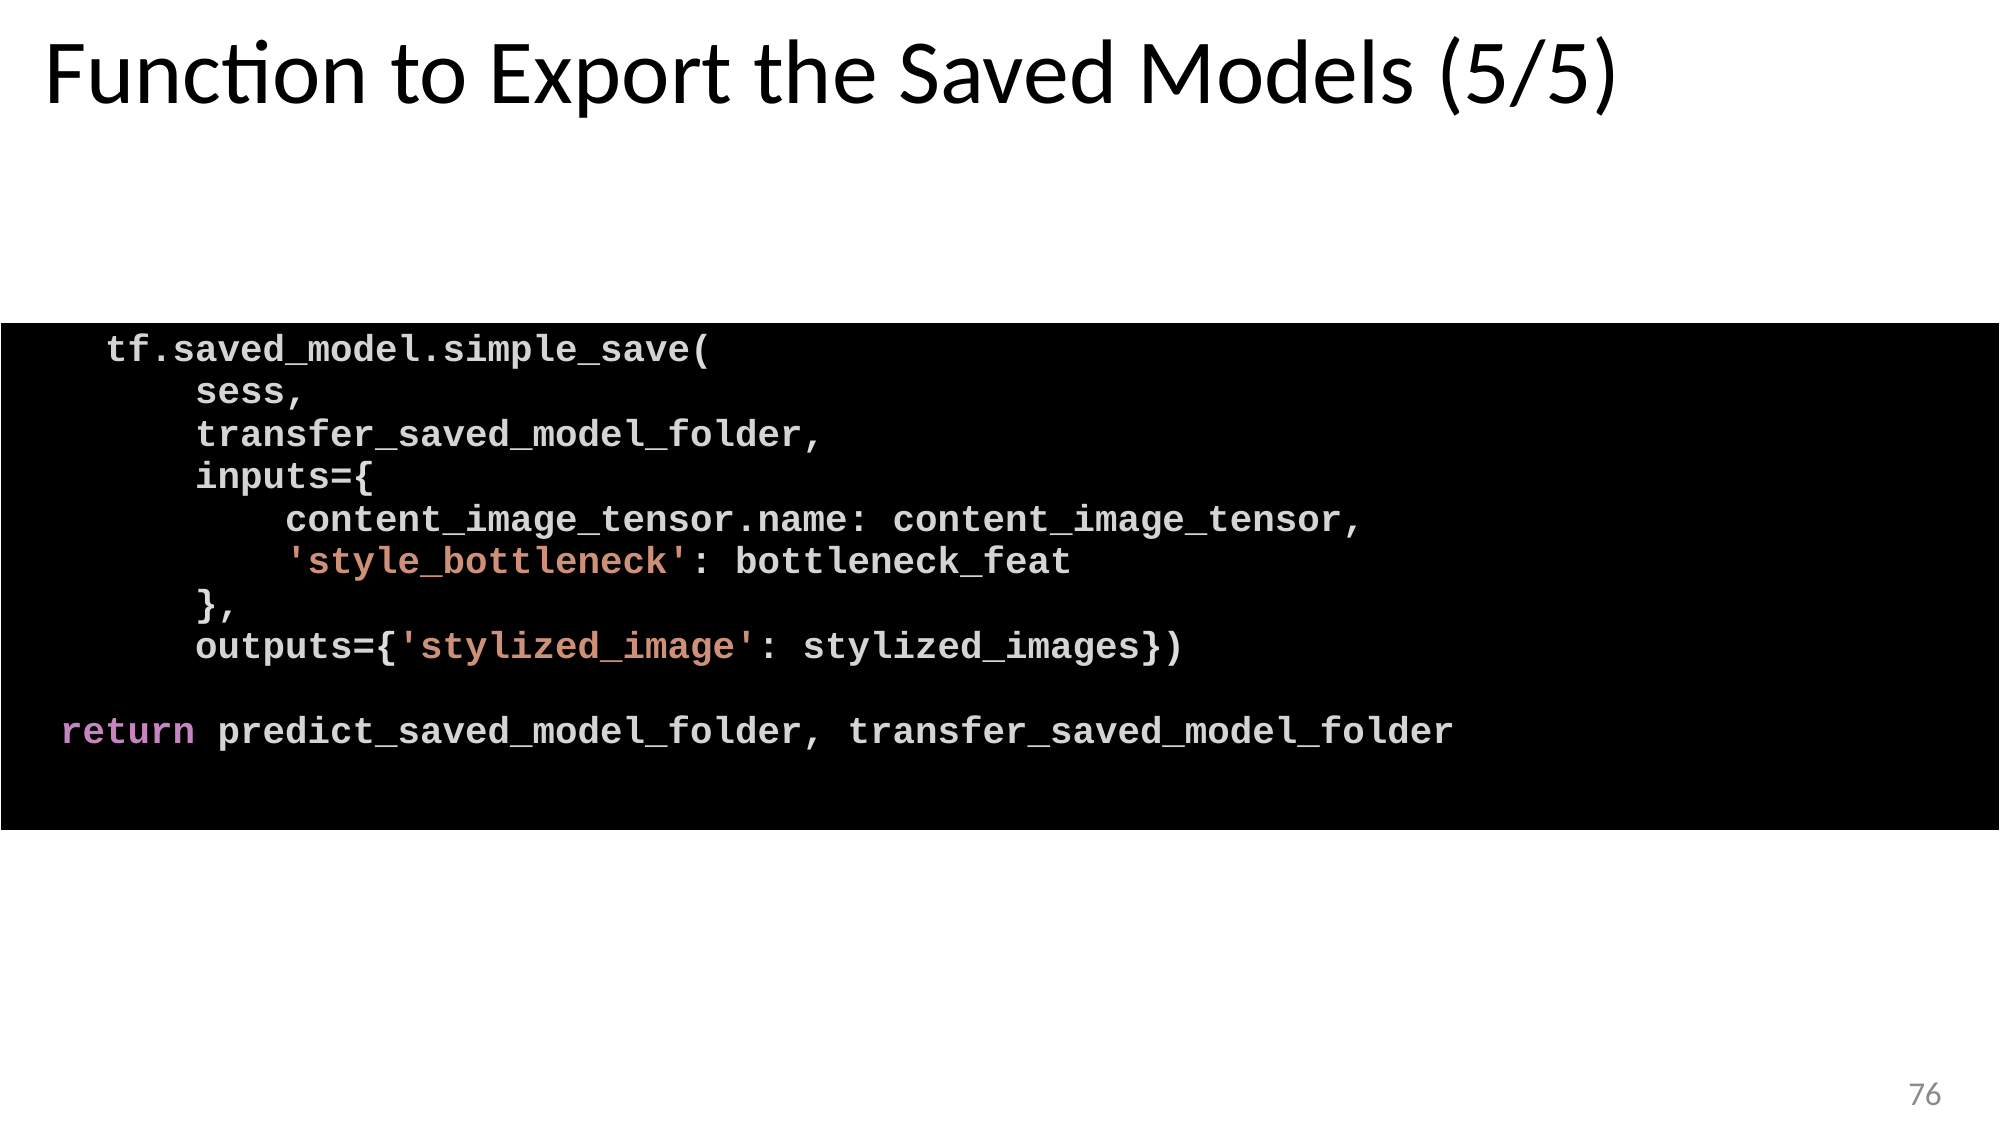

Function to Export the Saved Models (5/5)
| tf.saved\_model.simple\_save(         sess,         transfer\_saved\_model\_folder,         inputs={             content\_image\_tensor.name: content\_image\_tensor,             'style\_bottleneck': bottleneck\_feat         },         outputs={'stylized\_image': stylized\_images})   return predict\_saved\_model\_folder, transfer\_saved\_model\_folder |
| --- |
76